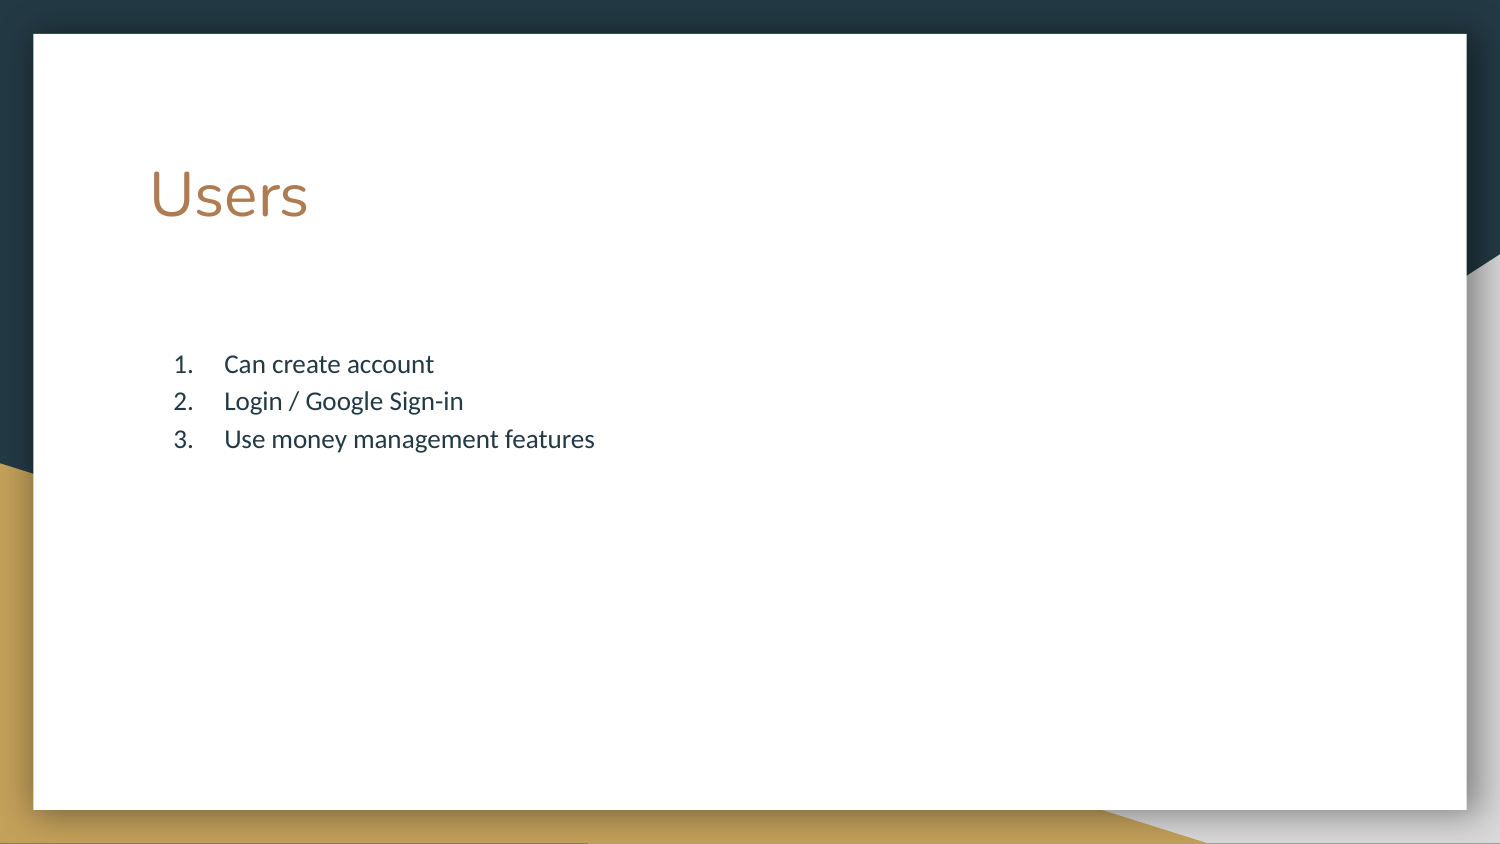

# Users
Can create account
Login / Google Sign-in
Use money management features